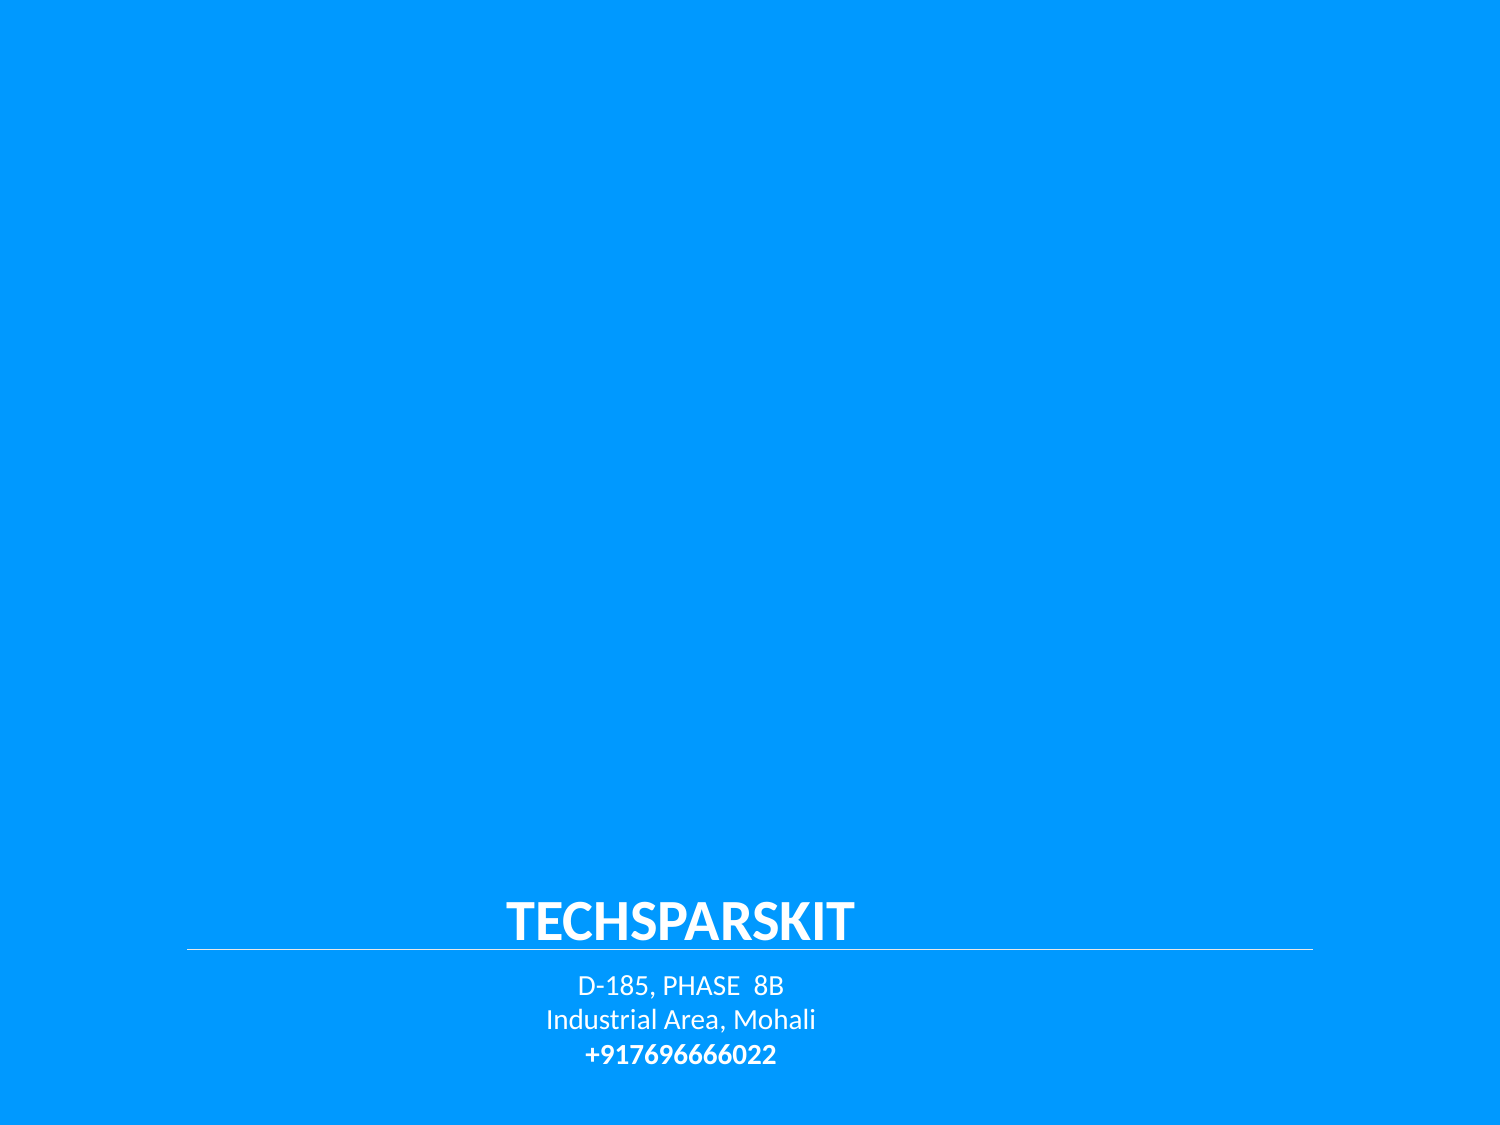

TECHSPARSKIT

D-185, PHASE  8B
Industrial Area, Mohali
+917696666022